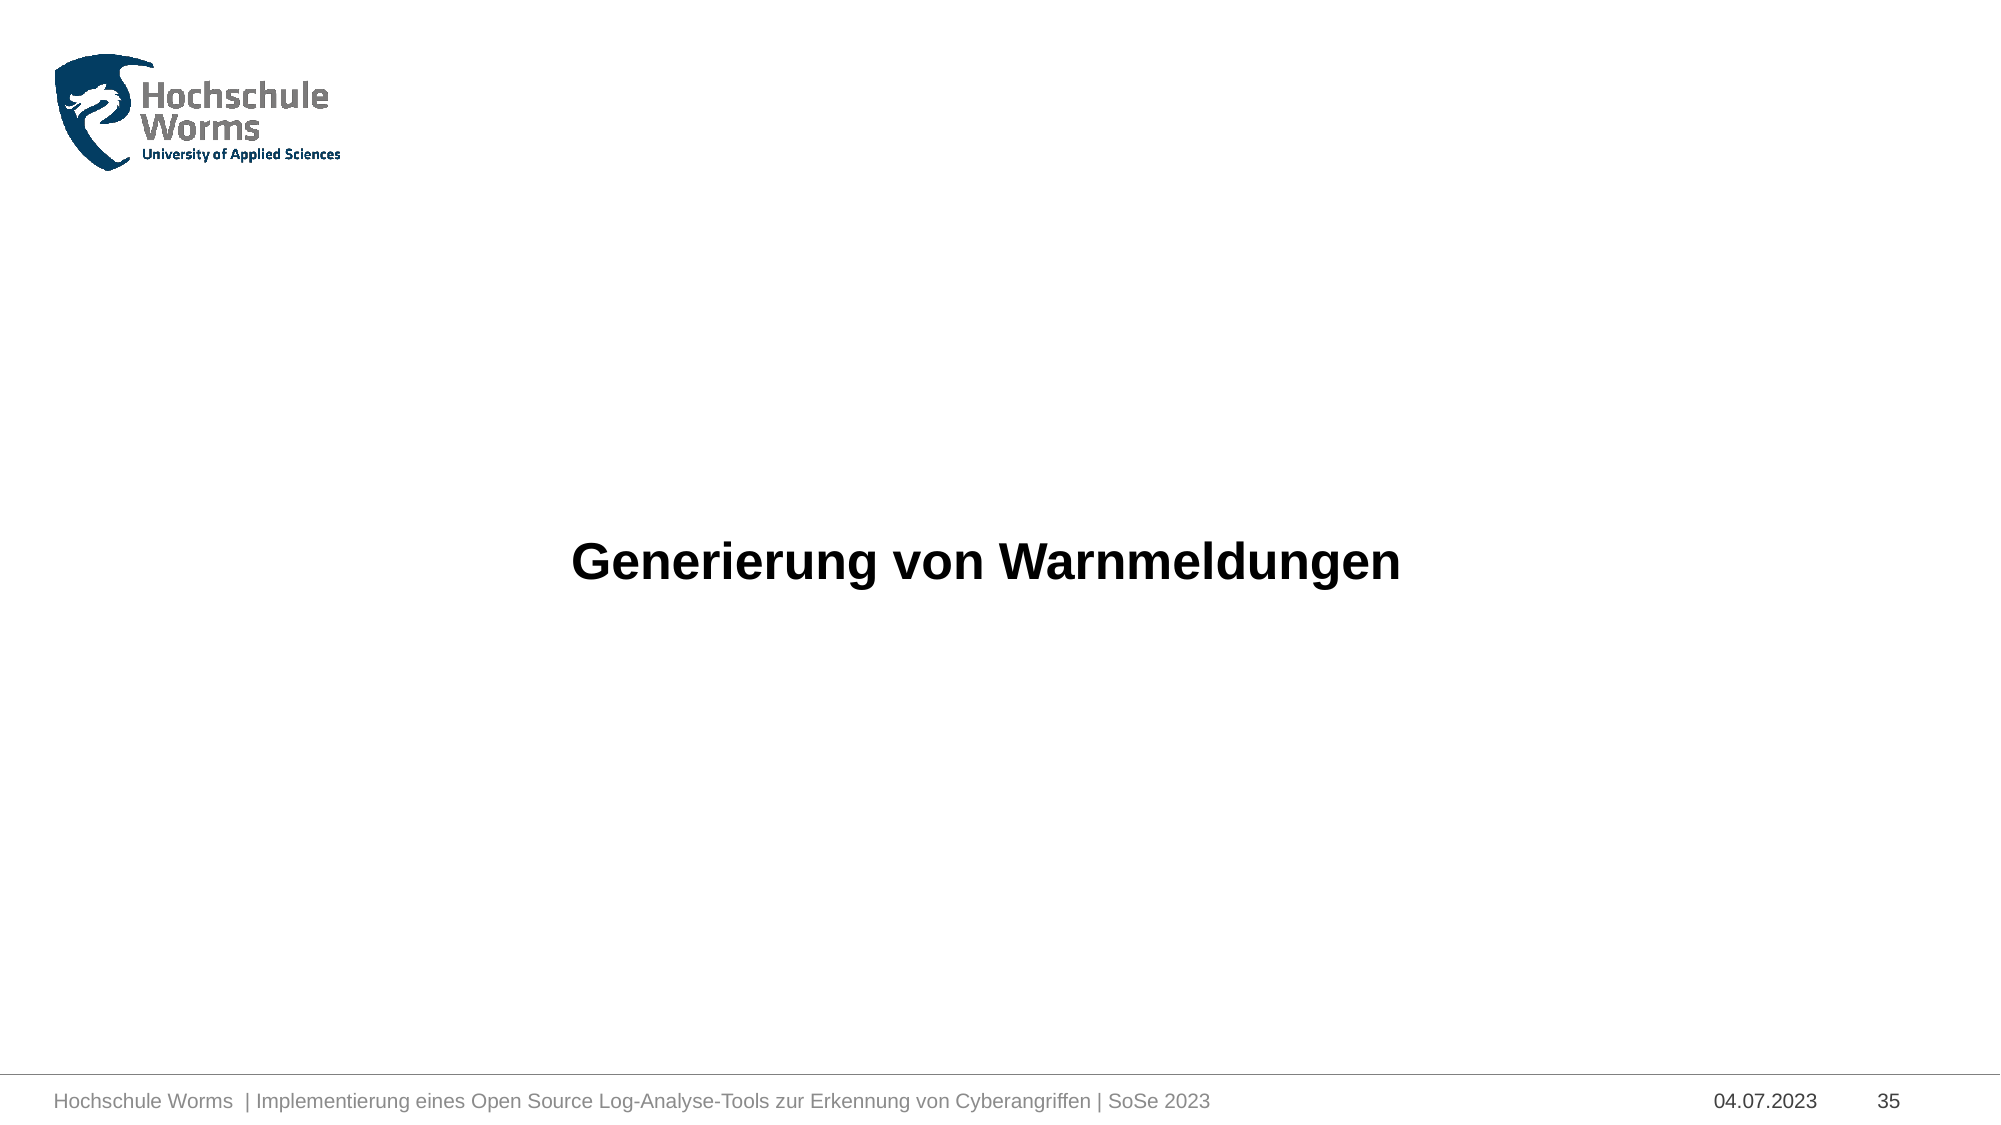

# Generierung von Warnmeldungen
Hochschule Worms  | Implementierung eines Open Source Log-Analyse-Tools zur Erkennung von Cyberangriffen | SoSe 2023
04.07.2023
35